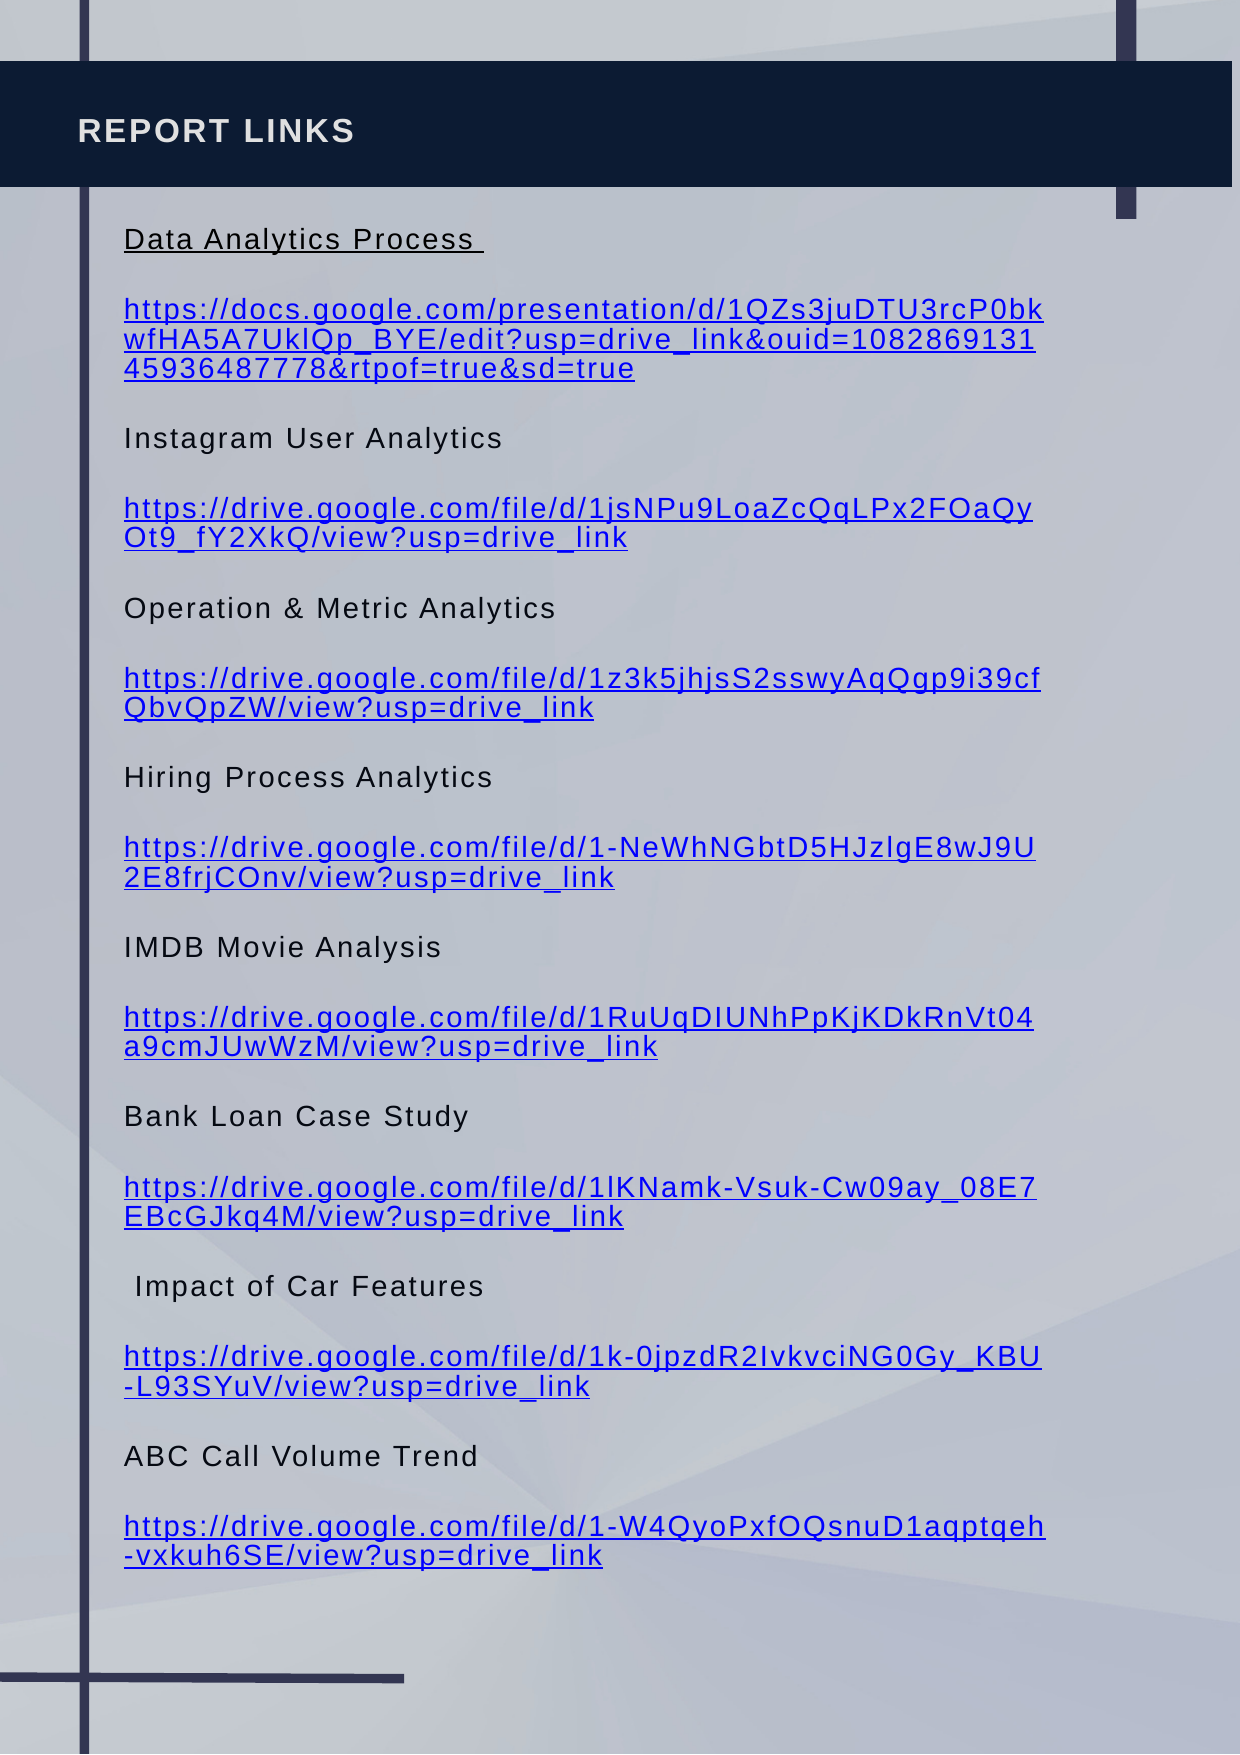

REPORT LINKS

Data Analytics Process

https://docs.google.com/presentation/d/1QZs3juDTU3rcP0bkwfHA5A7UklQp_BYE/edit?usp=drive_link&ouid=108286913145936487778&rtpof=true&sd=true

Instagram User Analytics

https://drive.google.com/file/d/1jsNPu9LoaZcQqLPx2FOaQyOt9_fY2XkQ/view?usp=drive_link

Operation & Metric Analytics

https://drive.google.com/file/d/1z3k5jhjsS2sswyAqQgp9i39cfQbvQpZW/view?usp=drive_link

Hiring Process Analytics

https://drive.google.com/file/d/1-NeWhNGbtD5HJzlgE8wJ9U2E8frjCOnv/view?usp=drive_link

IMDB Movie Analysis

https://drive.google.com/file/d/1RuUqDIUNhPpKjKDkRnVt04a9cmJUwWzM/view?usp=drive_link

Bank Loan Case Study

https://drive.google.com/file/d/1lKNamk-Vsuk-Cw09ay_08E7EBcGJkq4M/view?usp=drive_link

 Impact of Car Features

https://drive.google.com/file/d/1k-0jpzdR2IvkvciNG0Gy_KBU-L93SYuV/view?usp=drive_link

ABC Call Volume Trend

https://drive.google.com/file/d/1-W4QyoPxfOQsnuD1aqptqeh-vxkuh6SE/view?usp=drive_link